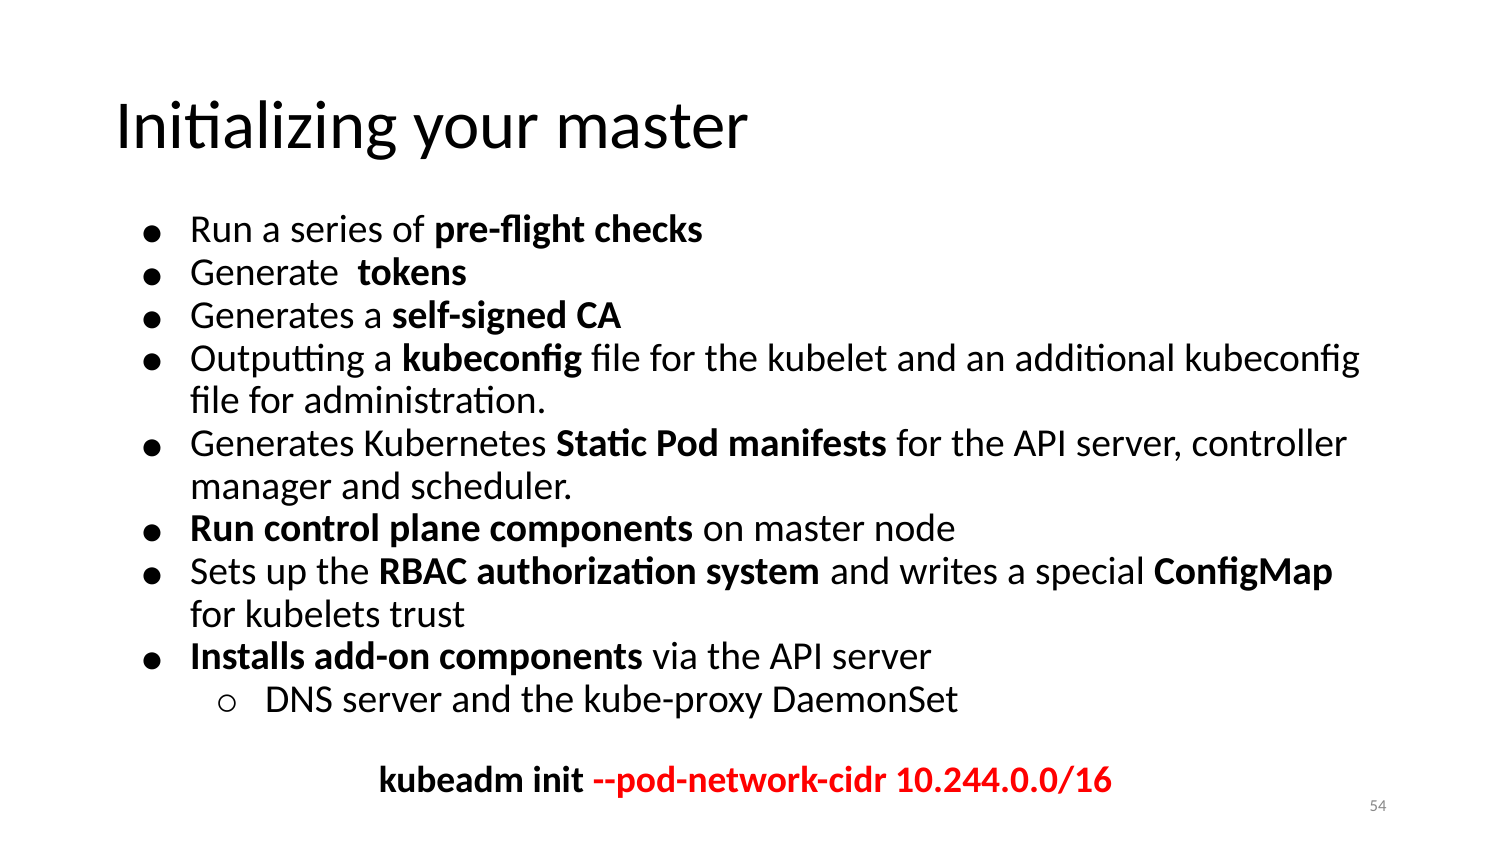

# Initializing your master
Run a series of pre-flight checks
Generate  tokens
Generates a self-signed CA
Outputting a kubeconfig file for the kubelet and an additional kubeconfig file for administration.
Generates Kubernetes Static Pod manifests for the API server, controller manager and scheduler.
Run control plane components on master node
Sets up the RBAC authorization system and writes a special ConfigMap for kubelets trust
Installs add-on components via the API server
DNS server and the kube-proxy DaemonSet
kubeadm init --pod-network-cidr 10.244.0.0/16
54